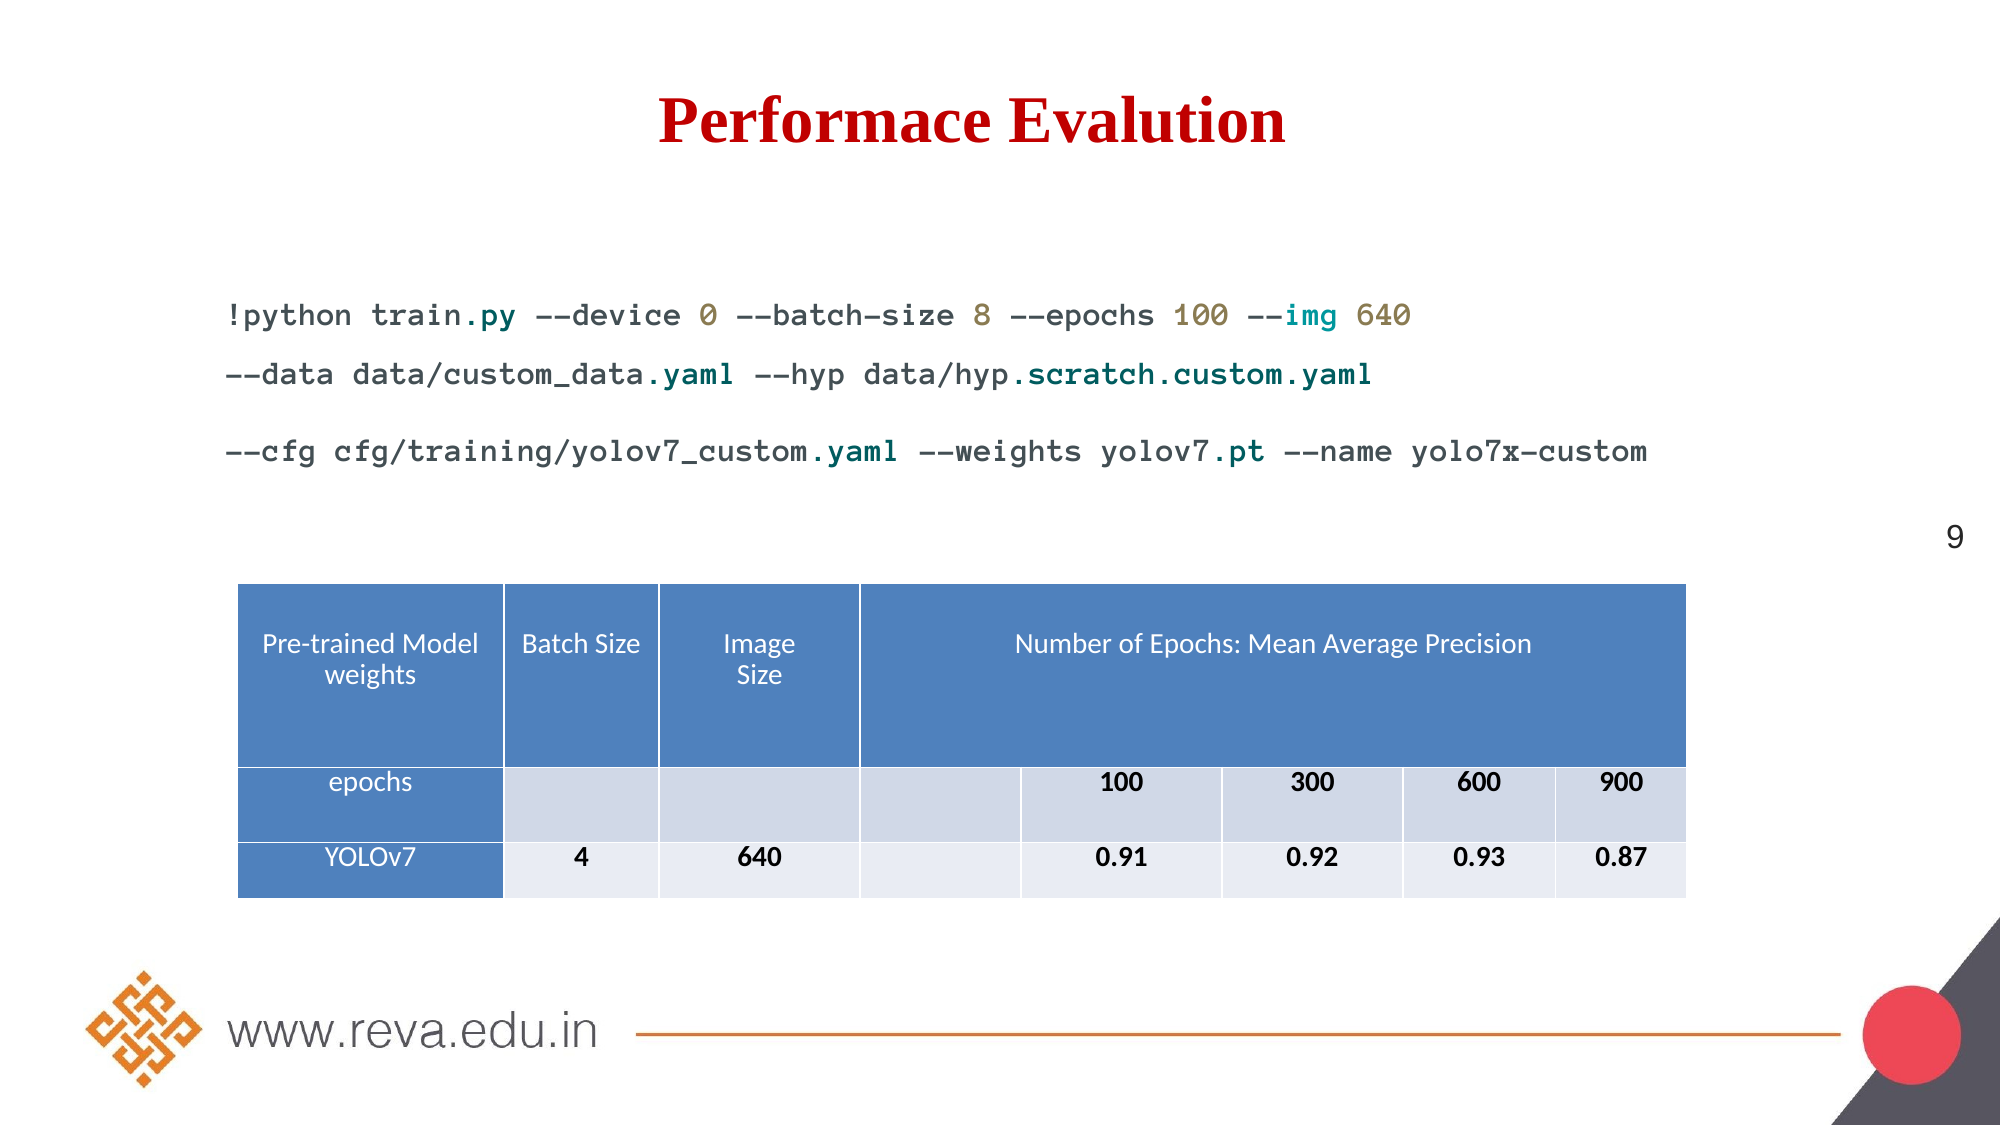

Performace Evalution

!python train.py --device 0 --batch-size 8 --epochs 100 --img 640
--data data/custom_data.yaml --hyp data/hyp.scratch.custom.yaml
--cfg cfg/training/yolov7_custom.yaml --weights yolov7.pt --name yolo7x-custom
9
| Pre-trained Model weights | Batch Size | Image Size | Number of Epochs: Mean Average Precision |  |  |  |  |
| --- | --- | --- | --- | --- | --- | --- | --- |
| epochs |  |  |  | 100 | 300 | 600 | 900 |
| YOLOv7 | 4 | 640 |  | 0.91 | 0.92 | 0.93 | 0.87 |